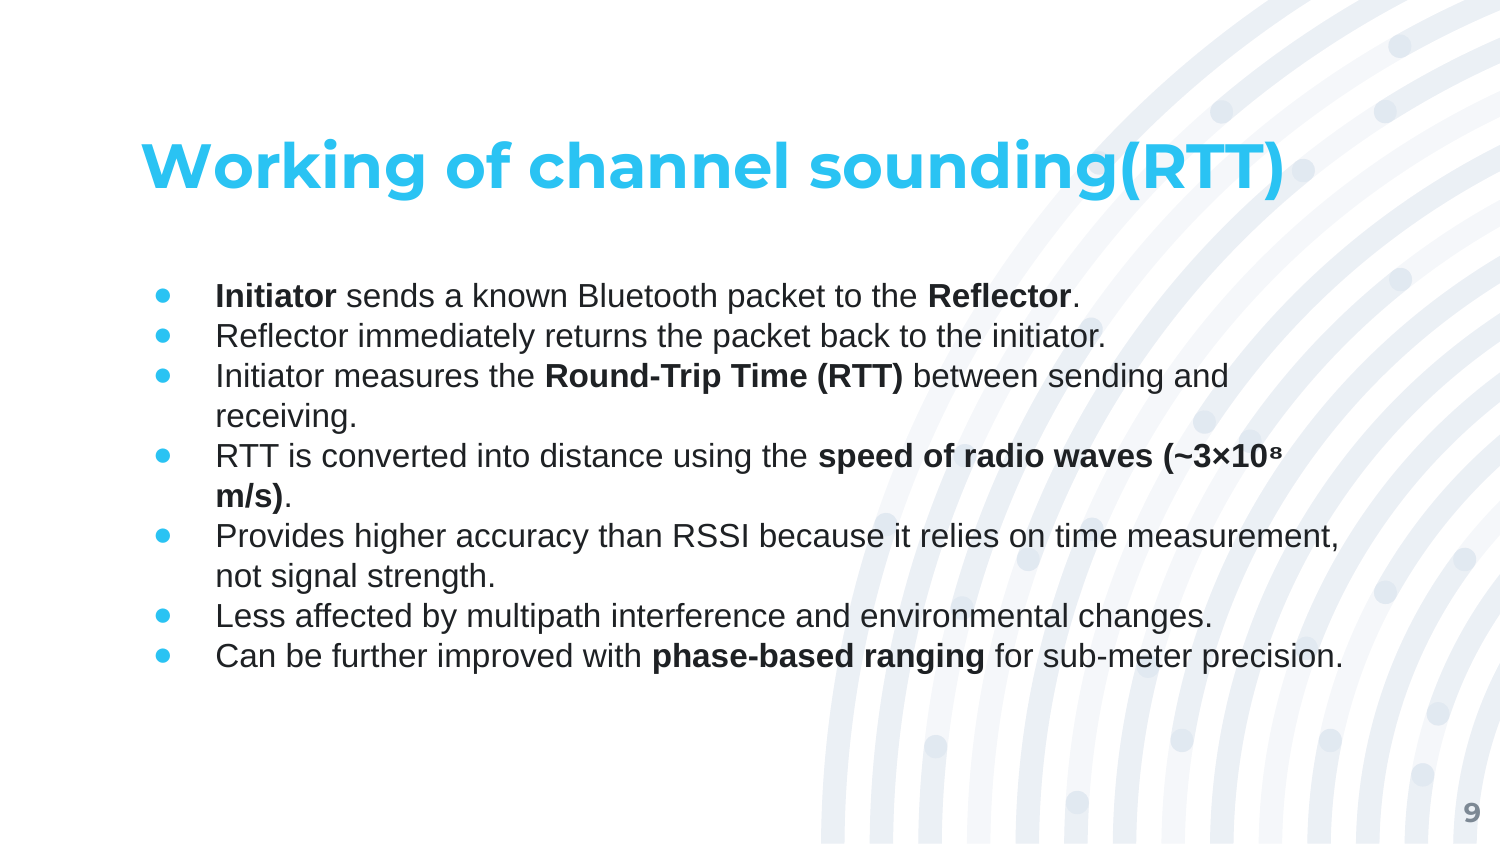

# Working of channel sounding(RTT)

Initiator sends a known Bluetooth packet to the Reflector.
Reflector immediately returns the packet back to the initiator.
Initiator measures the Round-Trip Time (RTT) between sending and receiving.
RTT is converted into distance using the speed of radio waves (~3×10⁸ m/s).
Provides higher accuracy than RSSI because it relies on time measurement, not signal strength.
Less affected by multipath interference and environmental changes.
Can be further improved with phase-based ranging for sub-meter precision.

9